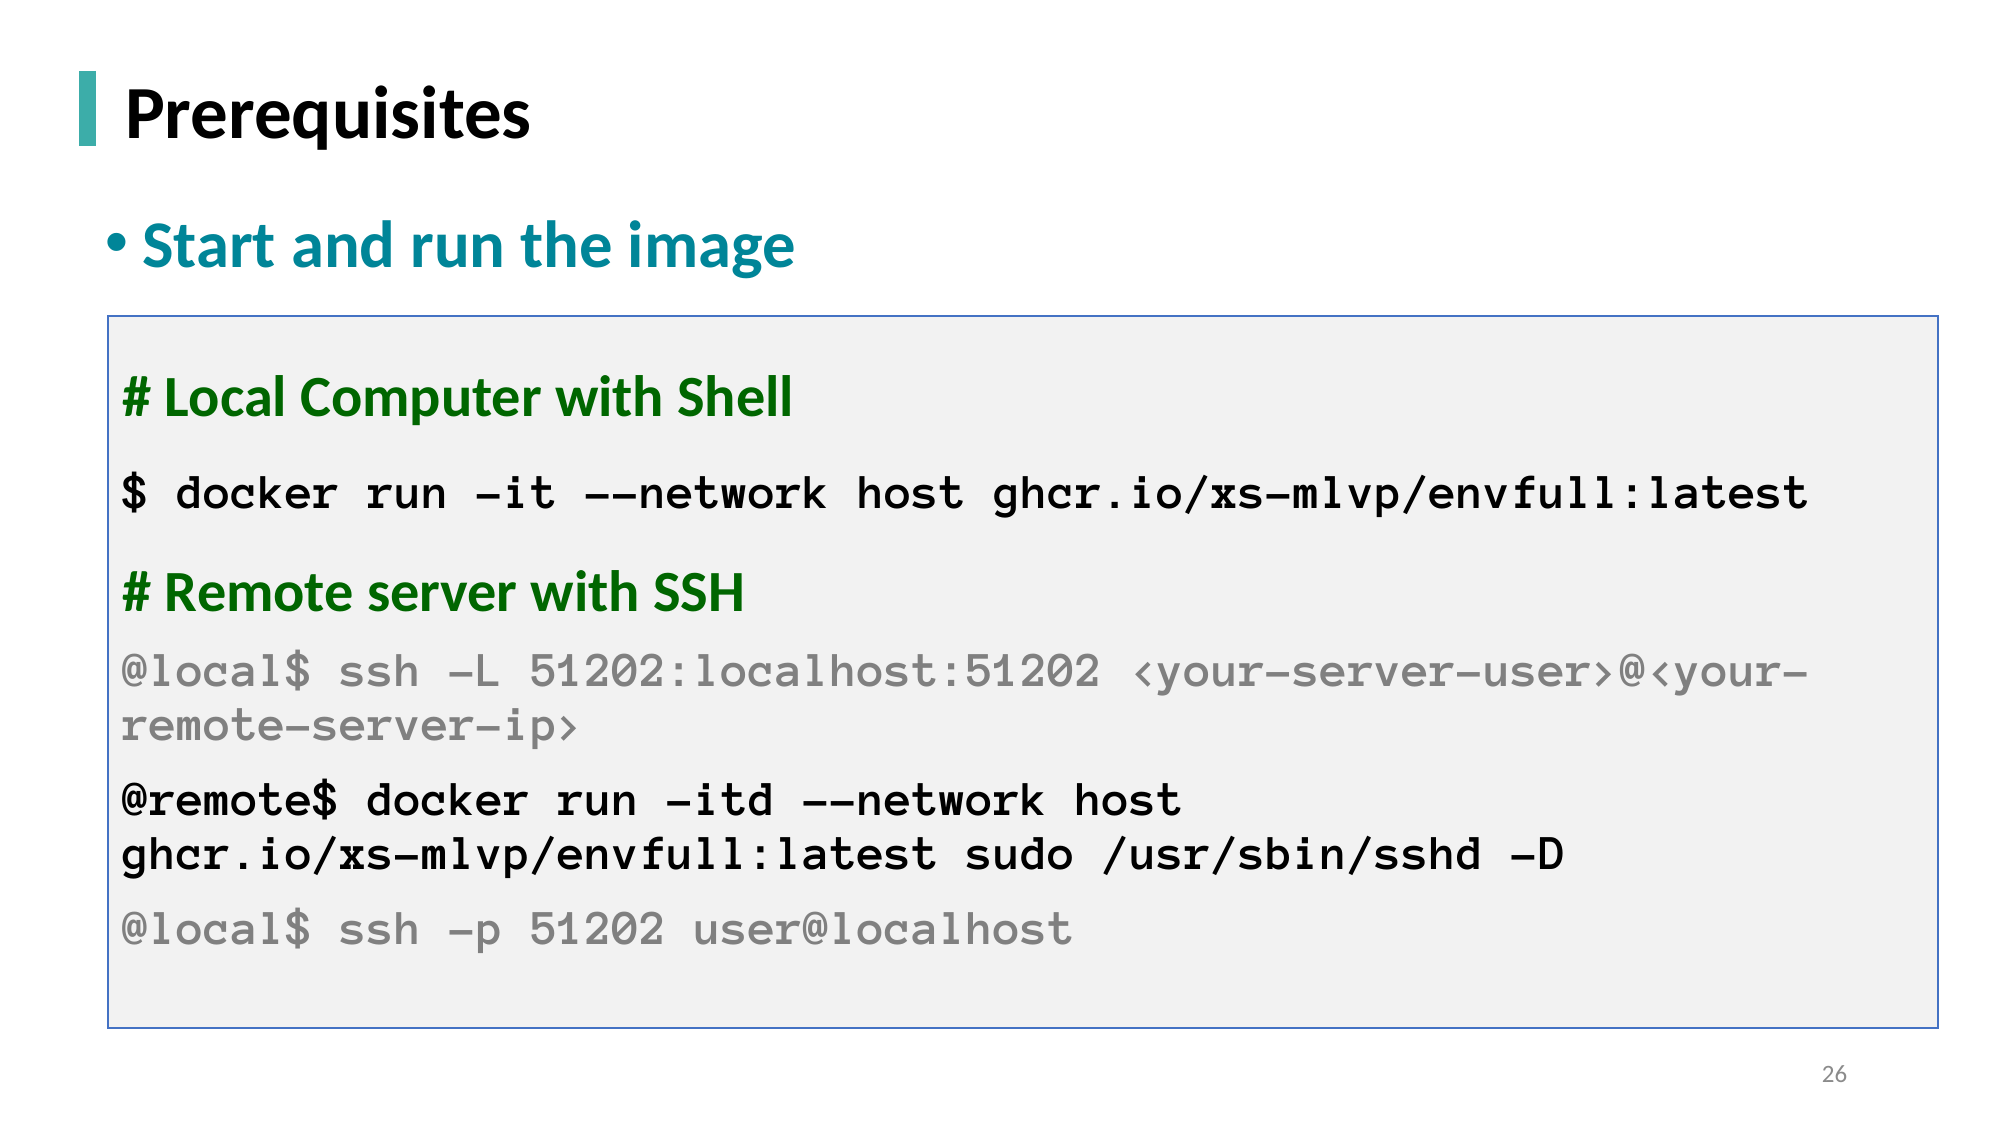

Prerequisites
Start and run the image

# Local Computer with Shell
$ docker run -it --network host ghcr.io/xs-mlvp/envfull:latest
# Remote server with SSH
@local$ ssh -L 51202:localhost:51202 <your-server-user>@<your-remote-server-ip>
@remote$ docker run -itd --network host ghcr.io/xs-mlvp/envfull:latest sudo /usr/sbin/sshd –D
@local$ ssh -p 51202 user@localhost
26